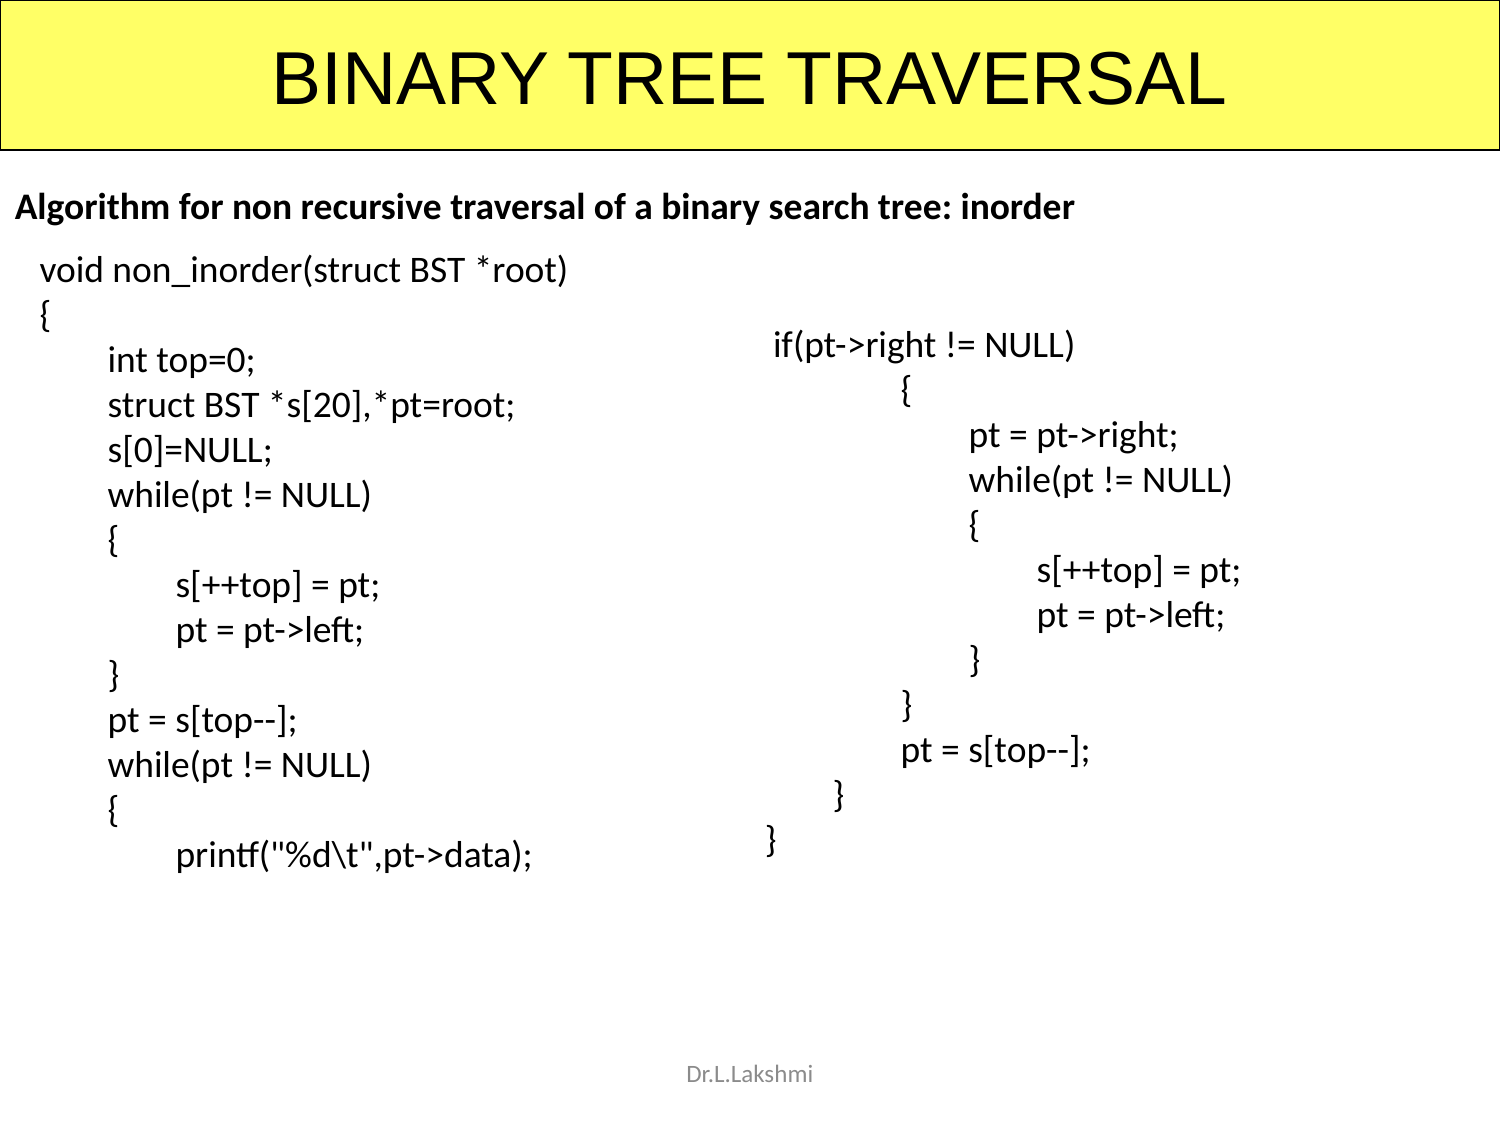

BINARY TREE TRAVERSAL
Algorithm for non recursive traversal of a binary search tree: inorder
void non_inorder(struct BST *root)
{
        int top=0;
        struct BST *s[20],*pt=root;
        s[0]=NULL;
        while(pt != NULL)
        {
                s[++top] = pt;
                pt = pt->left;
        }
        pt = s[top--];
        while(pt != NULL)
        {
                printf("%d\t",pt->data);
 if(pt->right != NULL)
                {
                        pt = pt->right;
                        while(pt != NULL)
                        {
                                s[++top] = pt;
                                pt = pt->left;
                        }
                }
                pt = s[top--];
        }
}
Dr.L.Lakshmi